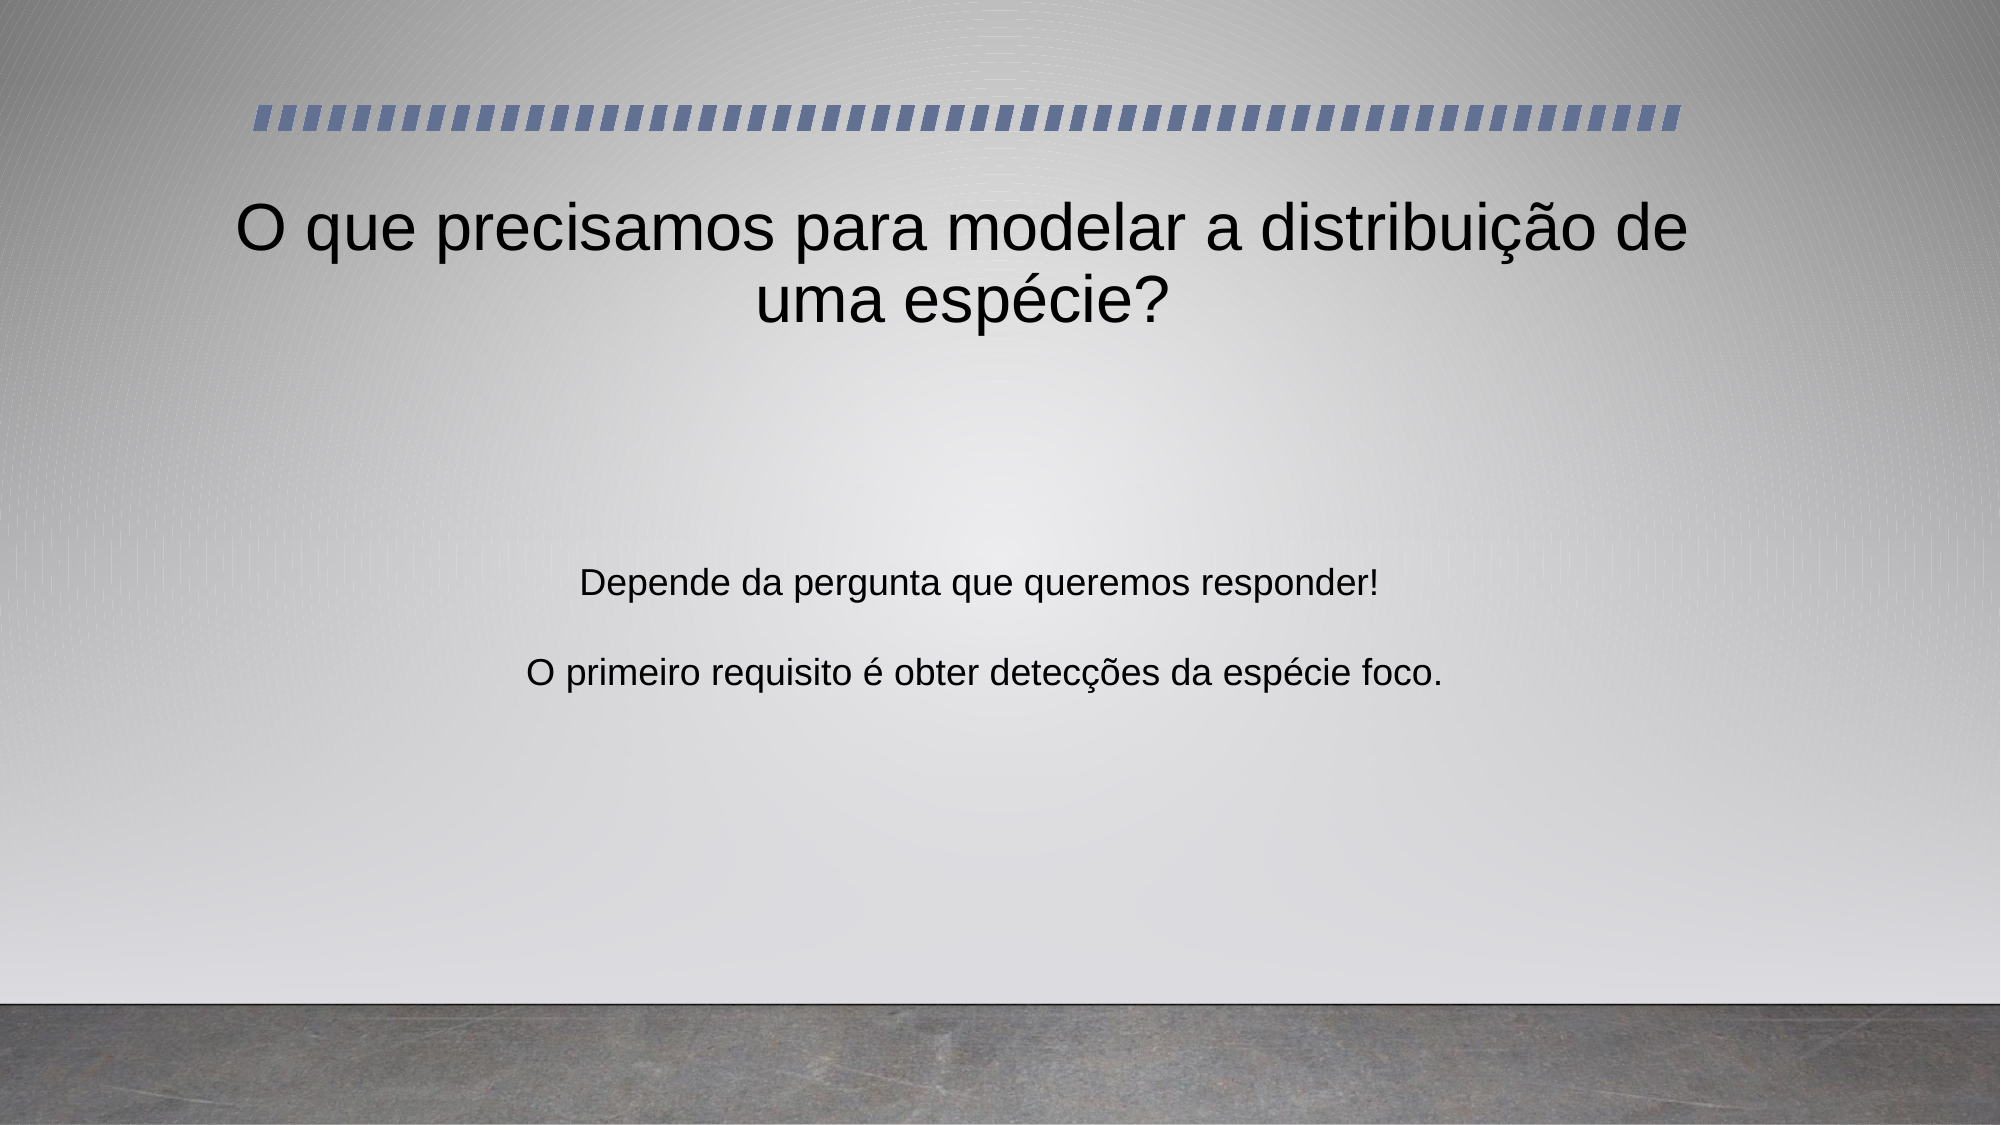

# O que precisamos para modelar a distribuição de uma espécie?
Depende da pergunta que queremos responder!

O primeiro requisito é obter detecções da espécie foco.